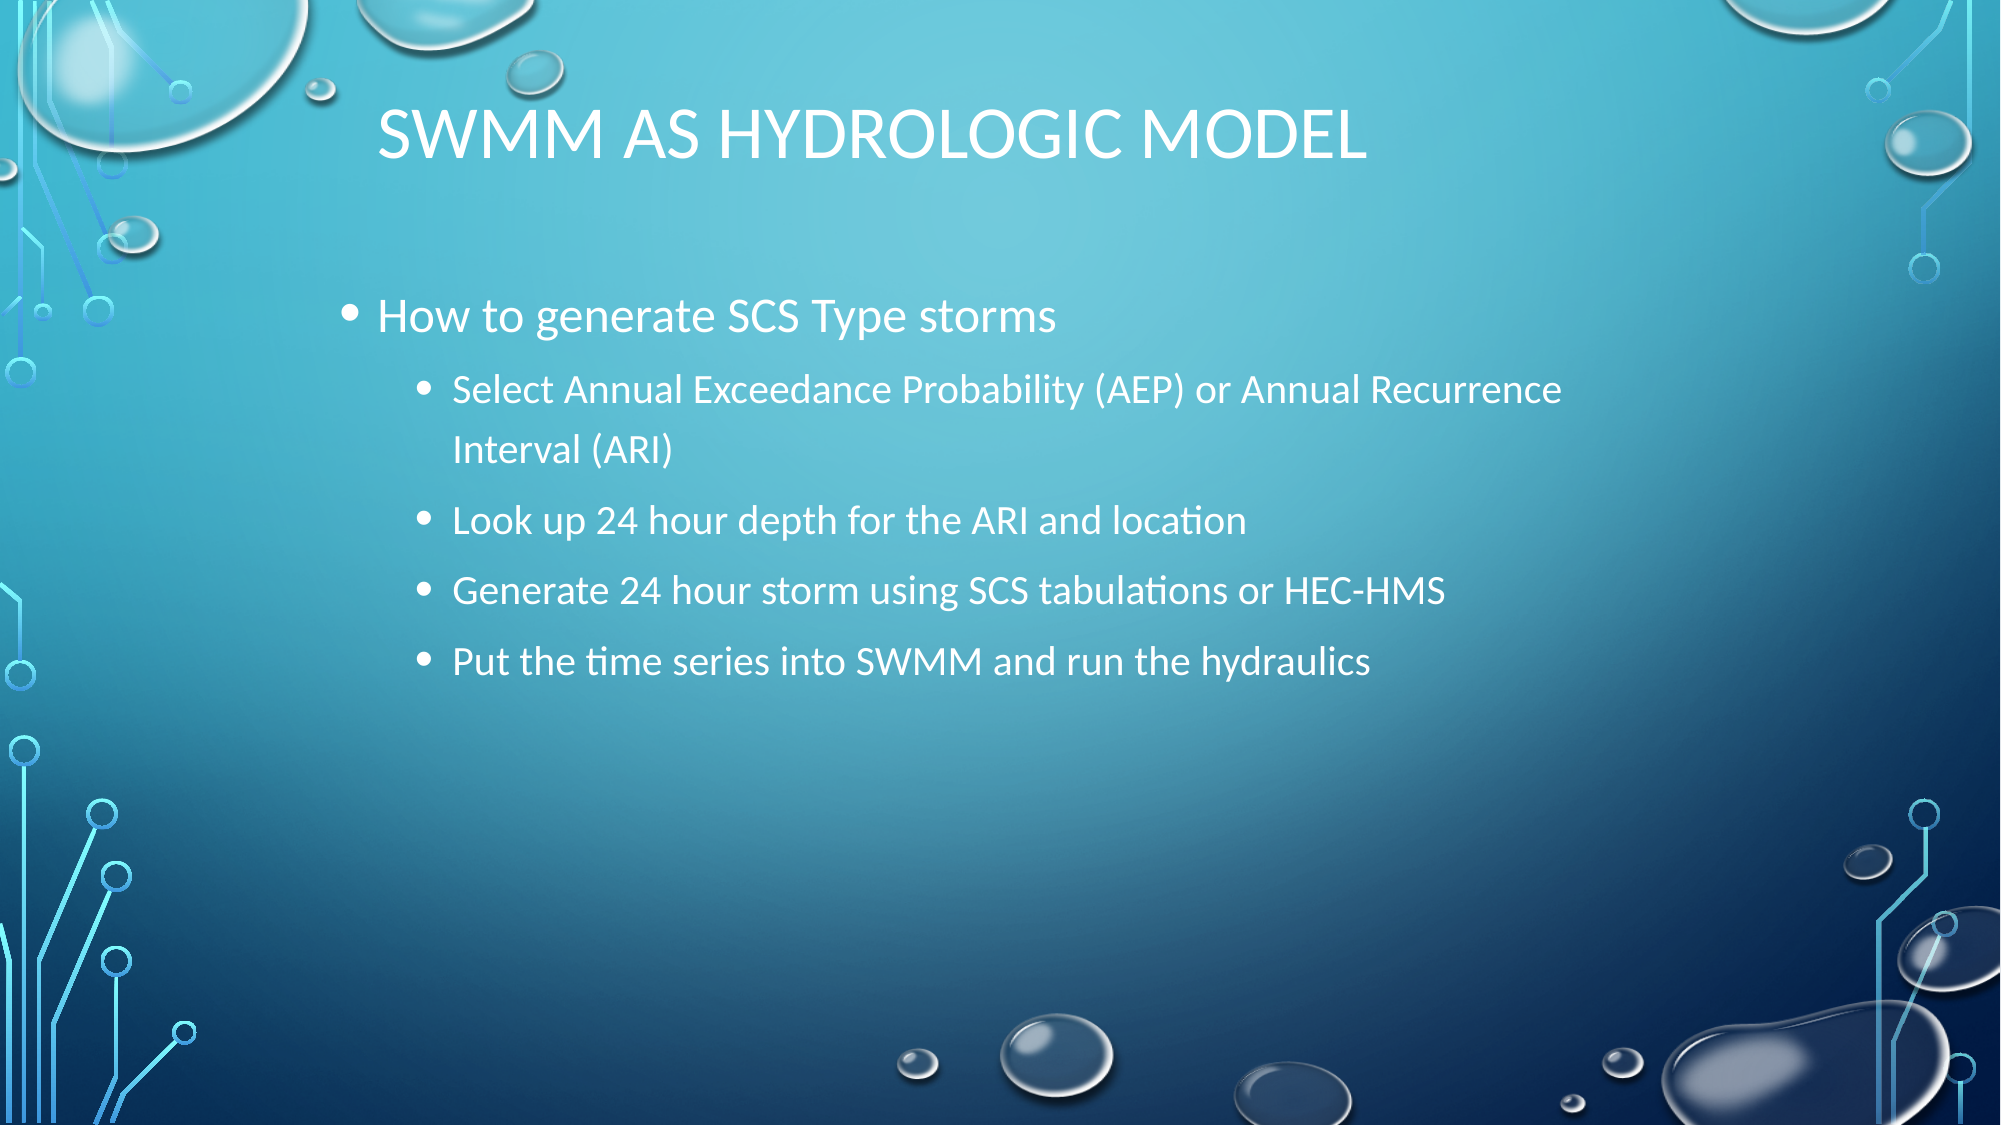

# SWMM as Hydrologic Model
How to generate SCS Type storms
Select Annual Exceedance Probability (AEP) or Annual Recurrence Interval (ARI)
Look up 24 hour depth for the ARI and location
Generate 24 hour storm using SCS tabulations or HEC-HMS
Put the time series into SWMM and run the hydraulics